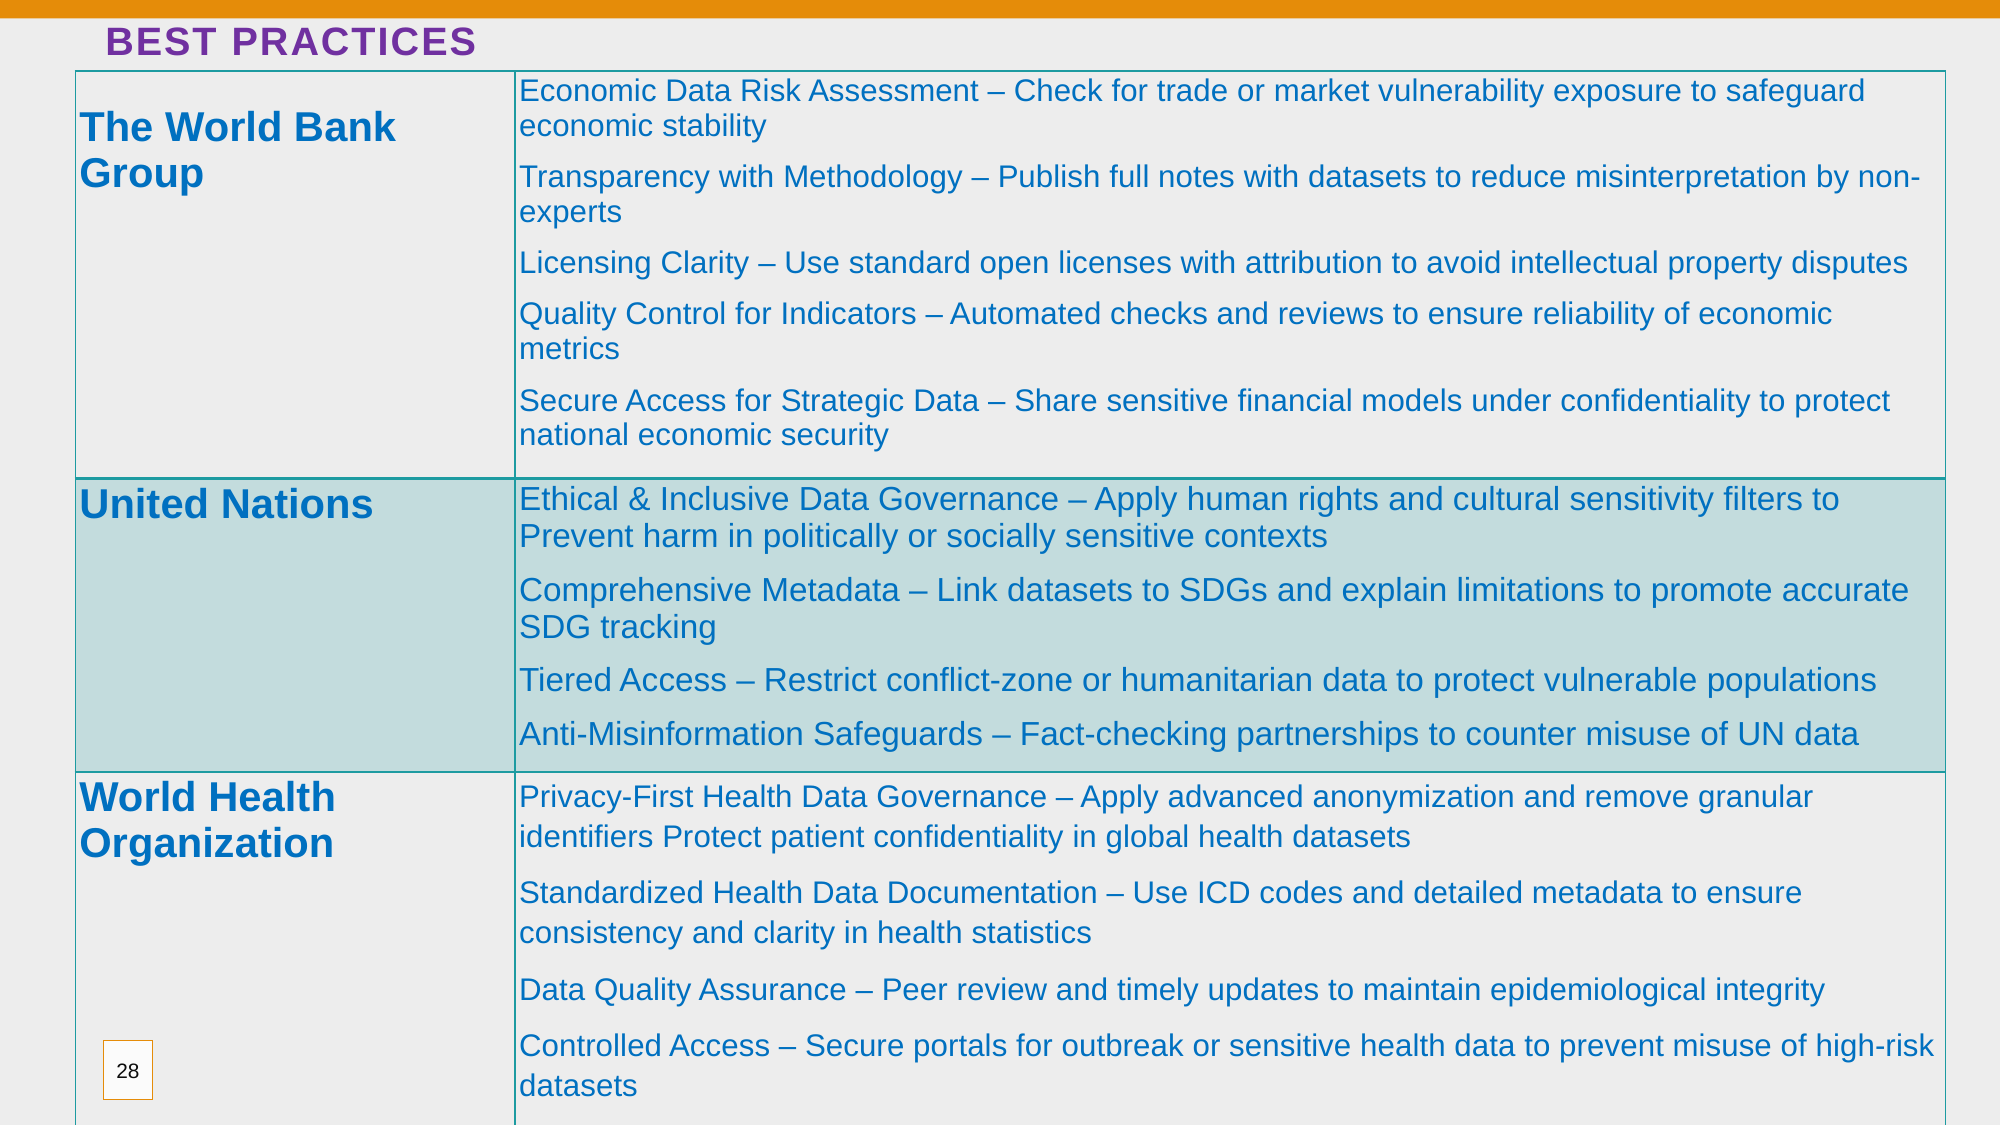

# BEST PRACTICES
| The World Bank Group | Economic Data Risk Assessment – Check for trade or market vulnerability exposure to safeguard economic stability Transparency with Methodology – Publish full notes with datasets to reduce misinterpretation by non-experts Licensing Clarity – Use standard open licenses with attribution to avoid intellectual property disputes Quality Control for Indicators – Automated checks and reviews to ensure reliability of economic metrics Secure Access for Strategic Data – Share sensitive financial models under confidentiality to protect national economic security |
| --- | --- |
| United Nations | Ethical & Inclusive Data Governance – Apply human rights and cultural sensitivity filters to Prevent harm in politically or socially sensitive contexts Comprehensive Metadata – Link datasets to SDGs and explain limitations to promote accurate SDG tracking Tiered Access – Restrict conflict-zone or humanitarian data to protect vulnerable populations Anti-Misinformation Safeguards – Fact-checking partnerships to counter misuse of UN data |
| World Health Organization | Privacy-First Health Data Governance – Apply advanced anonymization and remove granular identifiers Protect patient confidentiality in global health datasets Standardized Health Data Documentation – Use ICD codes and detailed metadata to ensure consistency and clarity in health statistics Data Quality Assurance – Peer review and timely updates to maintain epidemiological integrity Controlled Access – Secure portals for outbreak or sensitive health data to prevent misuse of high-risk datasets Global Health Data Literacy – Training for health ministries to avoid misinterpretation in public health responses |

28